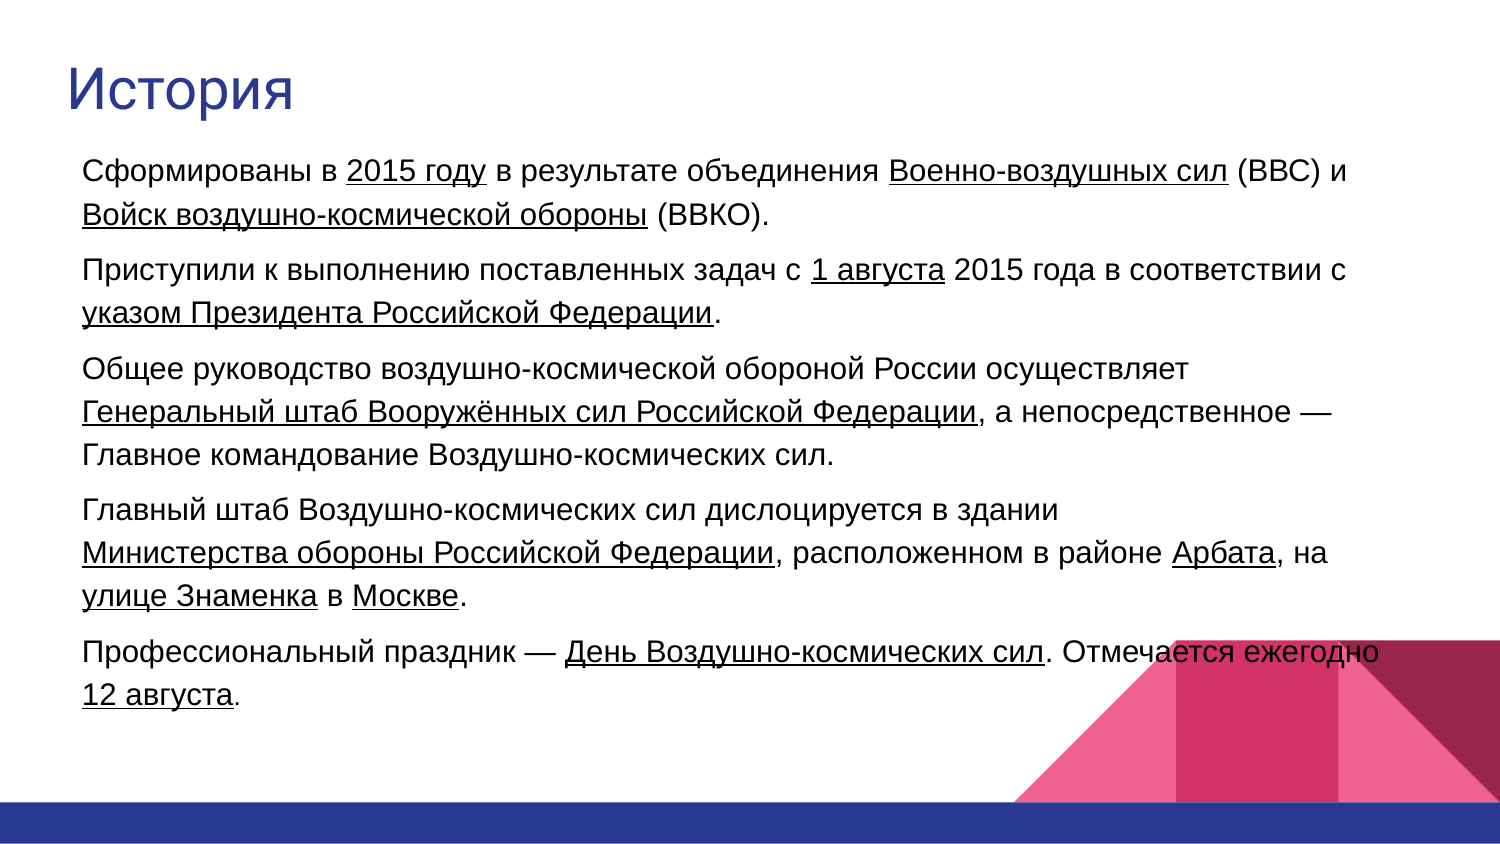

# История
Сформированы в 2015 году в результате объединения Военно-воздушных сил (ВВС) и Войск воздушно-космической обороны (ВВКО).
Приступили к выполнению поставленных задач с 1 августа 2015 года в соответствии с указом Президента Российской Федерации.
Общее руководство воздушно-космической обороной России осуществляет Генеральный штаб Вооружённых сил Российской Федерации, а непосредственное — Главное командование Воздушно-космических сил.
Главный штаб Воздушно-космических сил дислоцируется в здании Министерства обороны Российской Федерации, расположенном в районе Арбата, на улице Знаменка в Москве.
Профессиональный праздник — День Воздушно-космических сил. Отмечается ежегодно 12 августа.